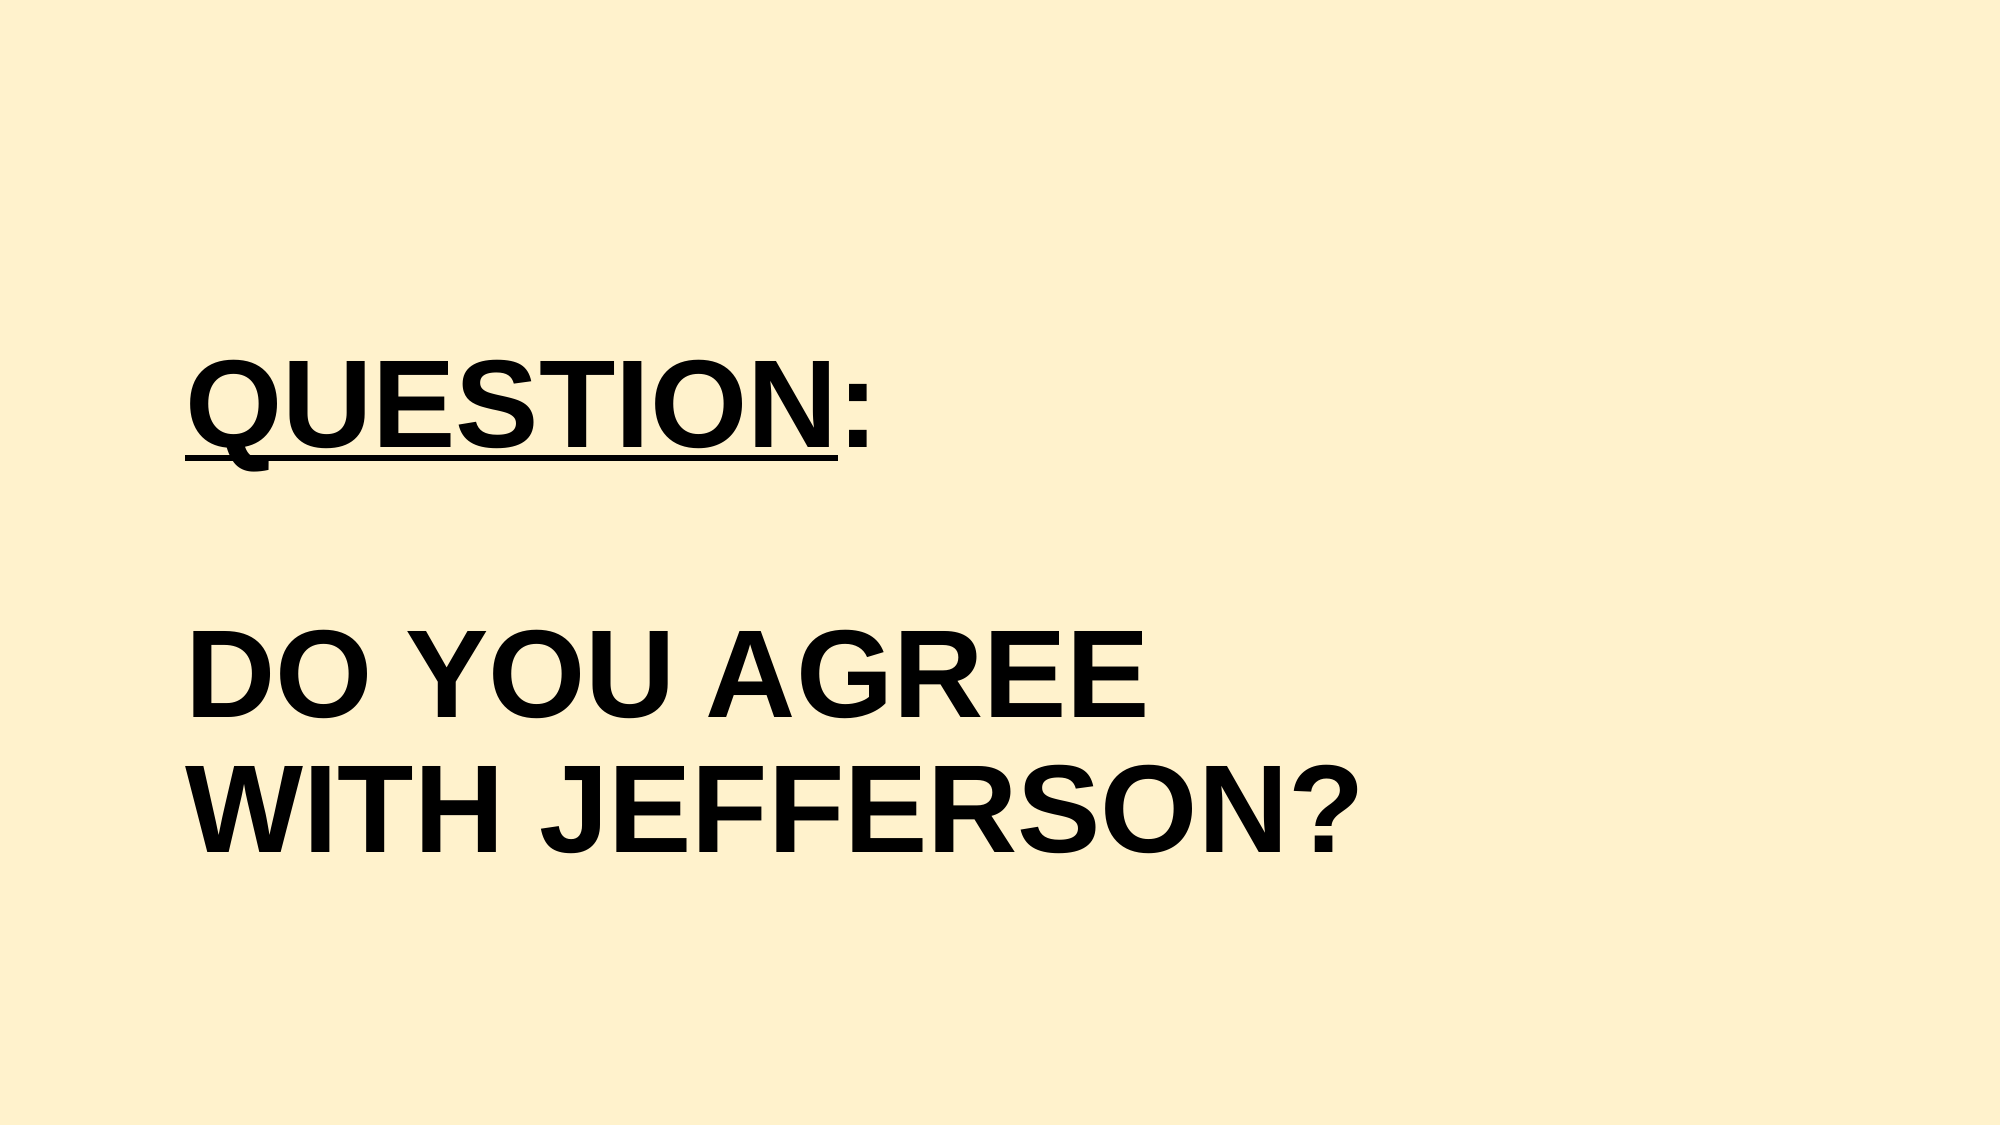

# Question: Do you Agree with Jefferson?